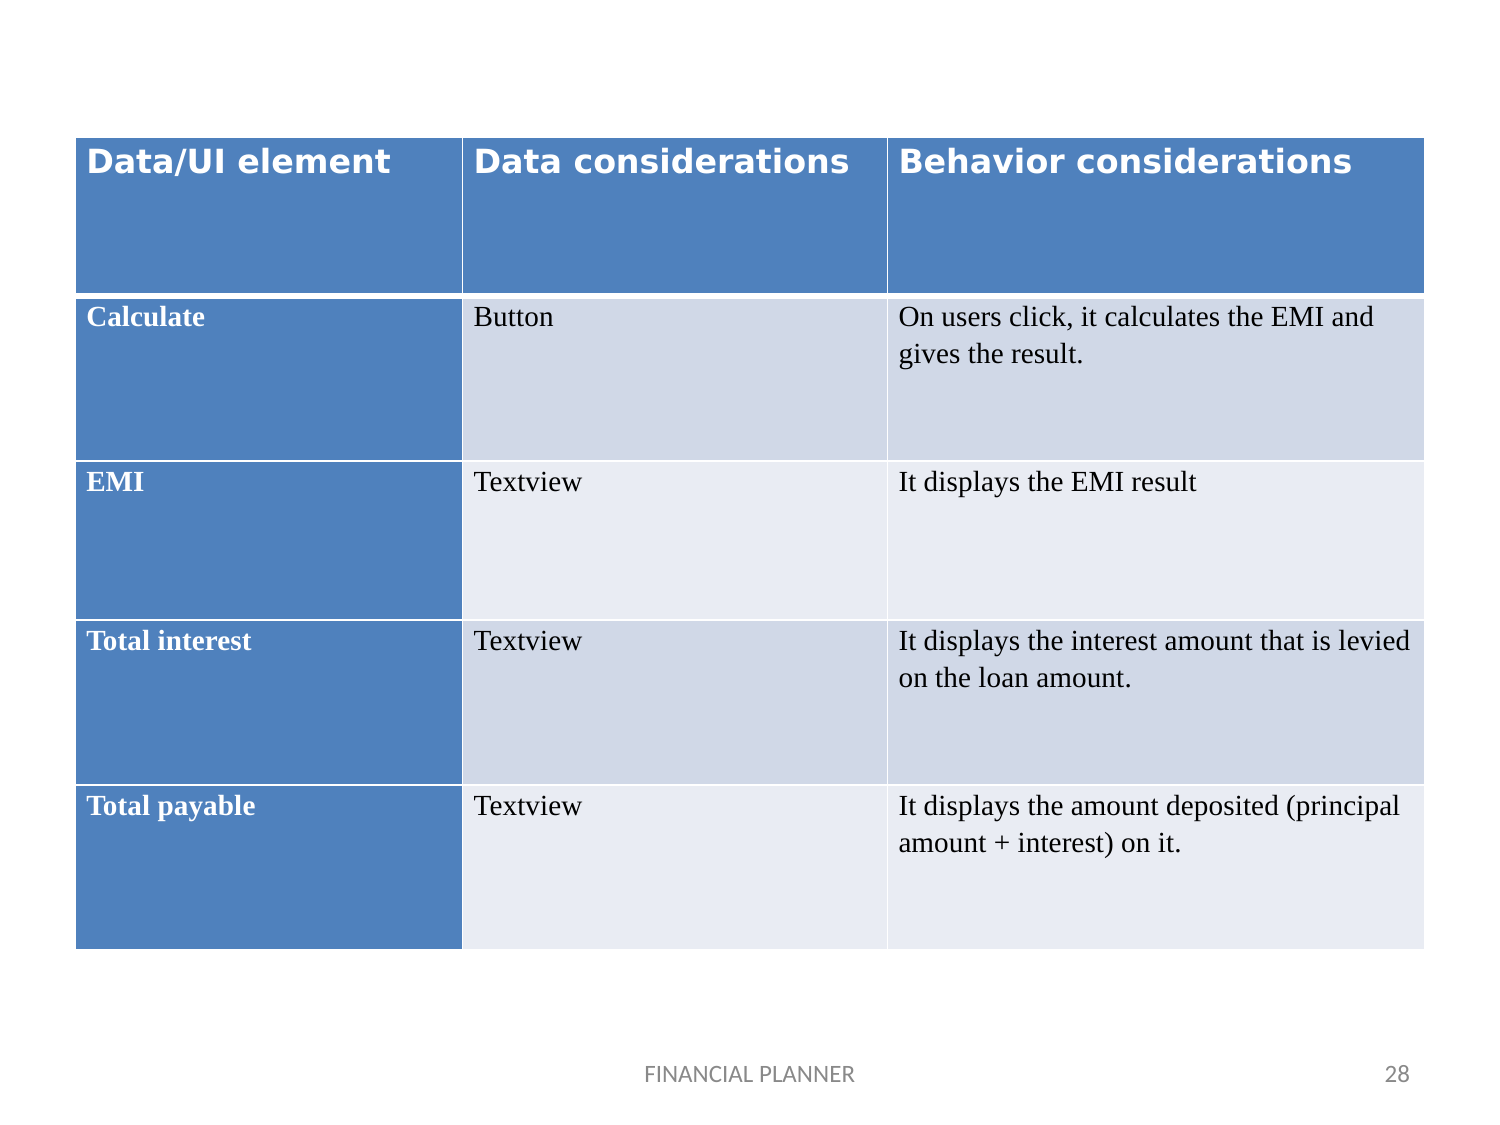

| Data/UI element | Data considerations | Behavior considerations |
| --- | --- | --- |
| Calculate | Button | On users click, it calculates the EMI and gives the result. |
| EMI | Textview | It displays the EMI result |
| Total interest | Textview | It displays the interest amount that is levied on the loan amount. |
| Total payable | Textview | It displays the amount deposited (principal amount + interest) on it. |
FINANCIAL PLANNER
28